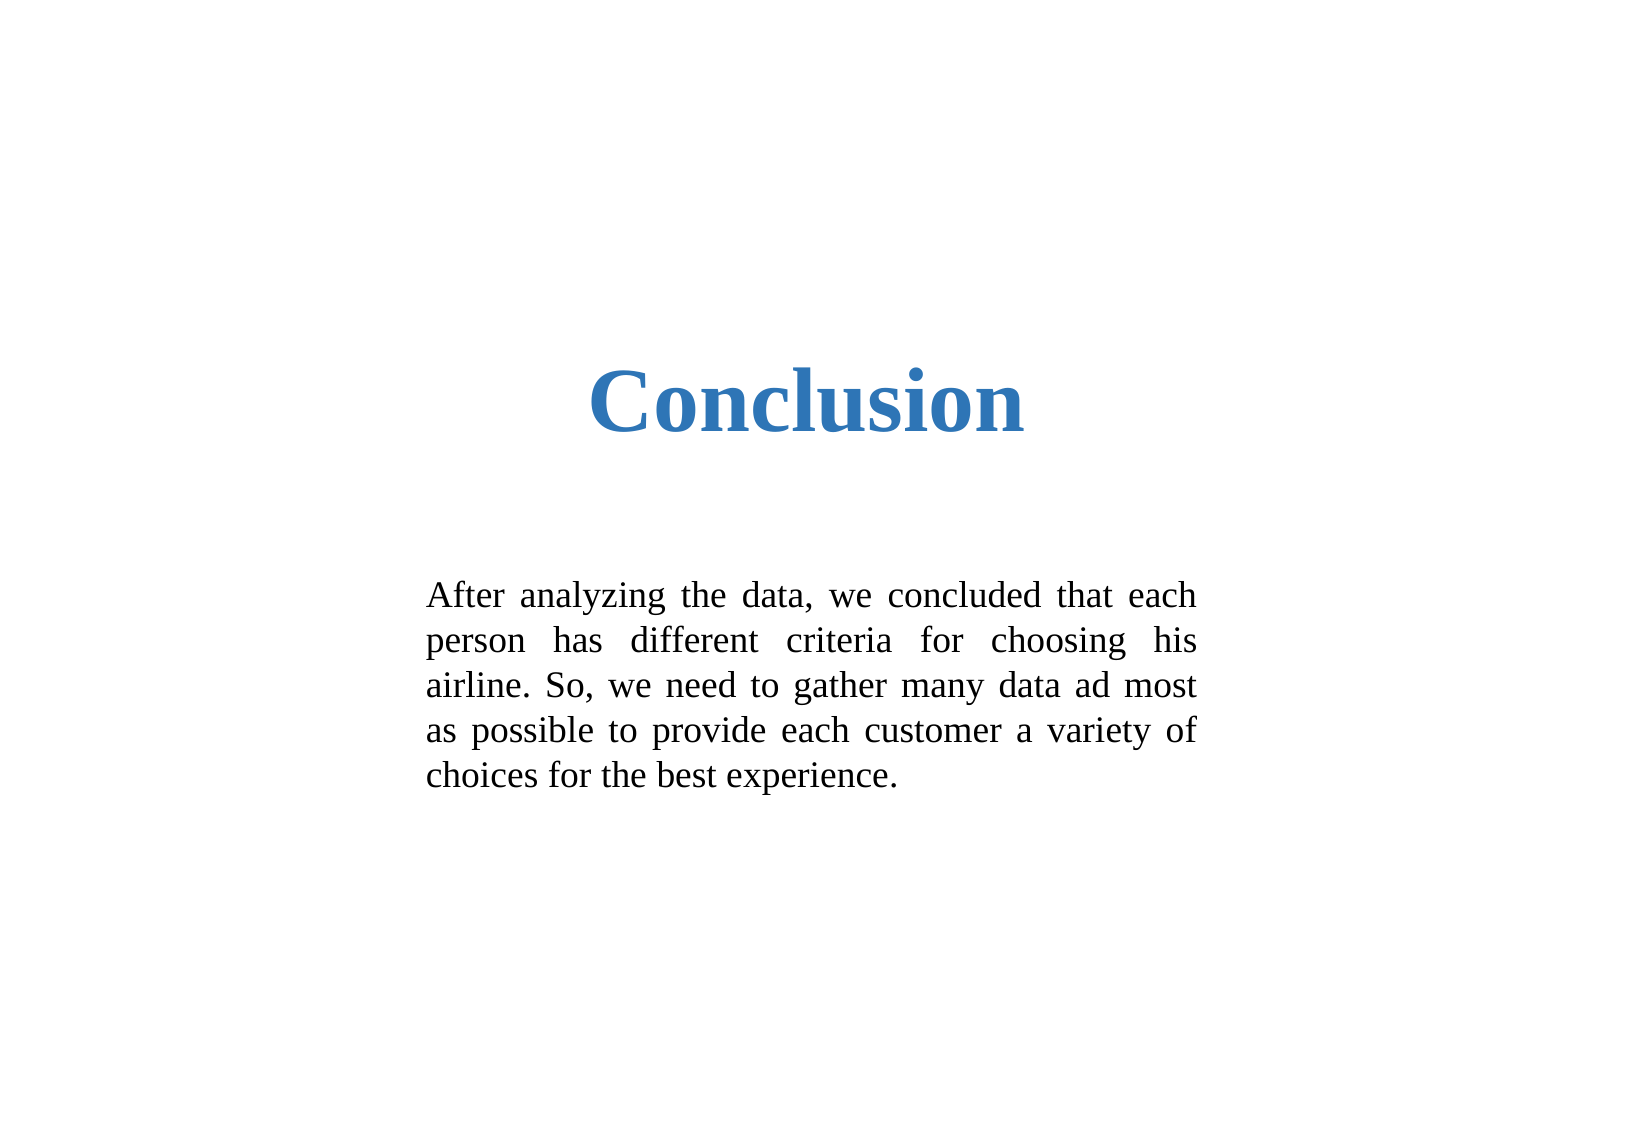

Conclusion
After analyzing the data, we concluded that each person has different criteria for choosing his airline. So, we need to gather many data ad most as possible to provide each customer a variety of choices for the best experience.